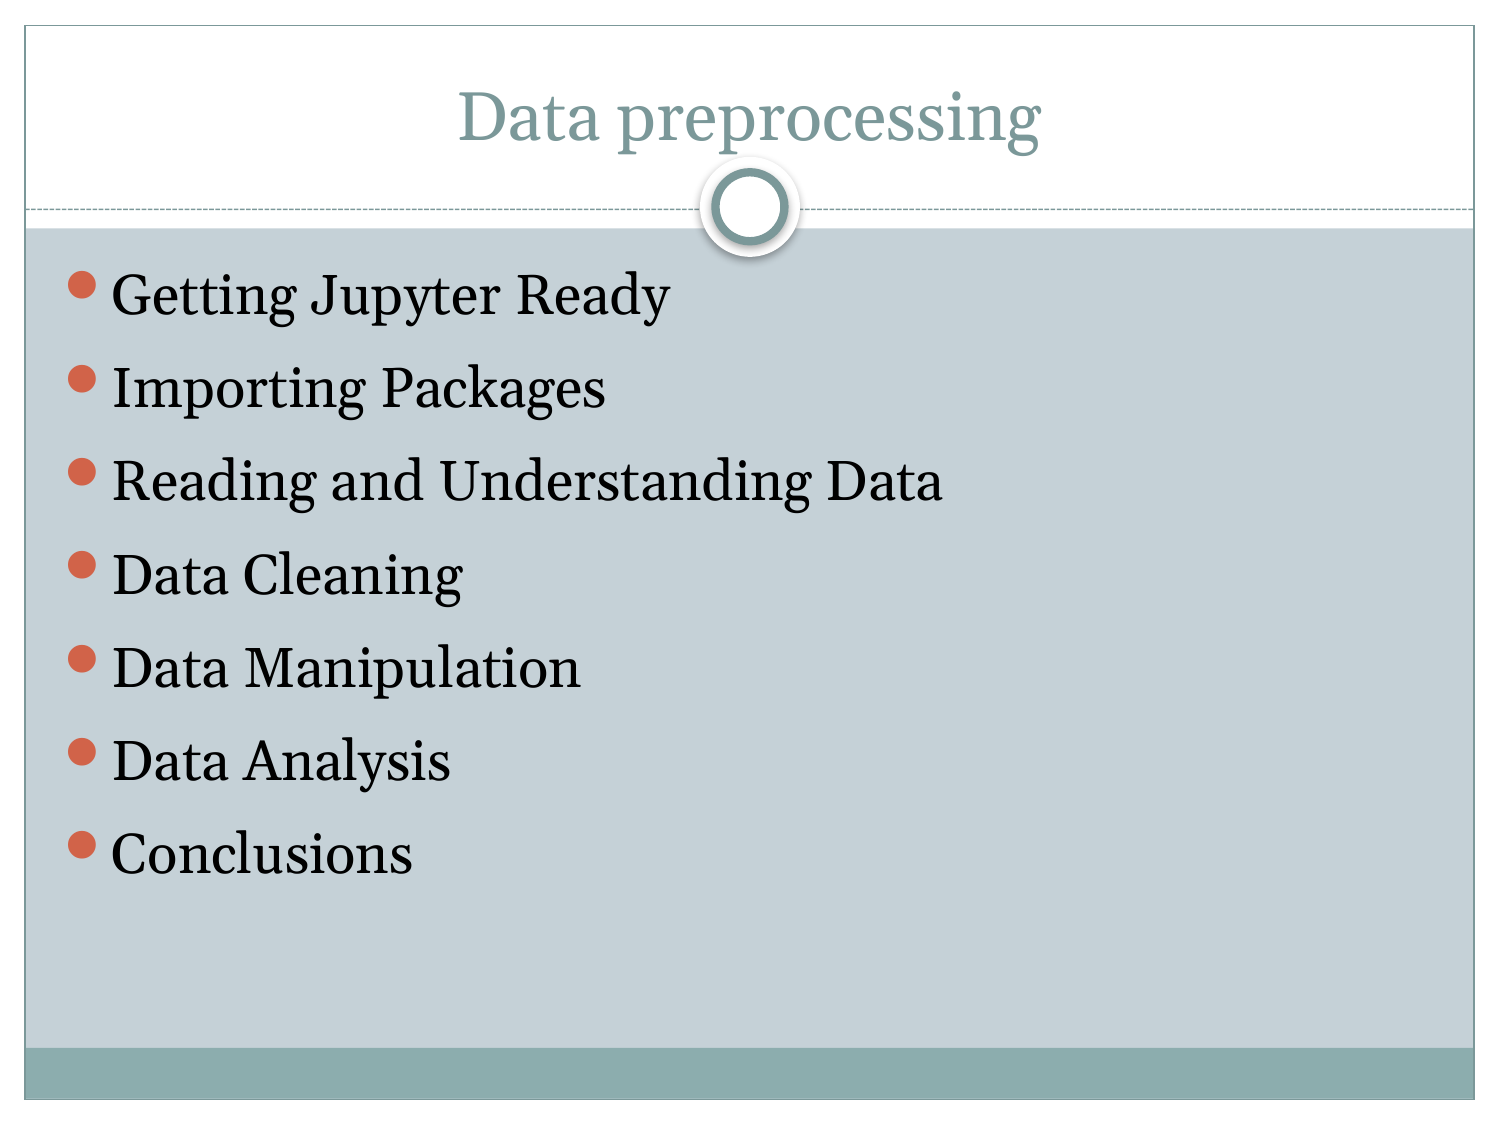

# Data preprocessing
Getting Jupyter Ready

Importing Packages

Reading and Understanding Data

Data Cleaning

Data Manipulation

Data Analysis

Conclusions